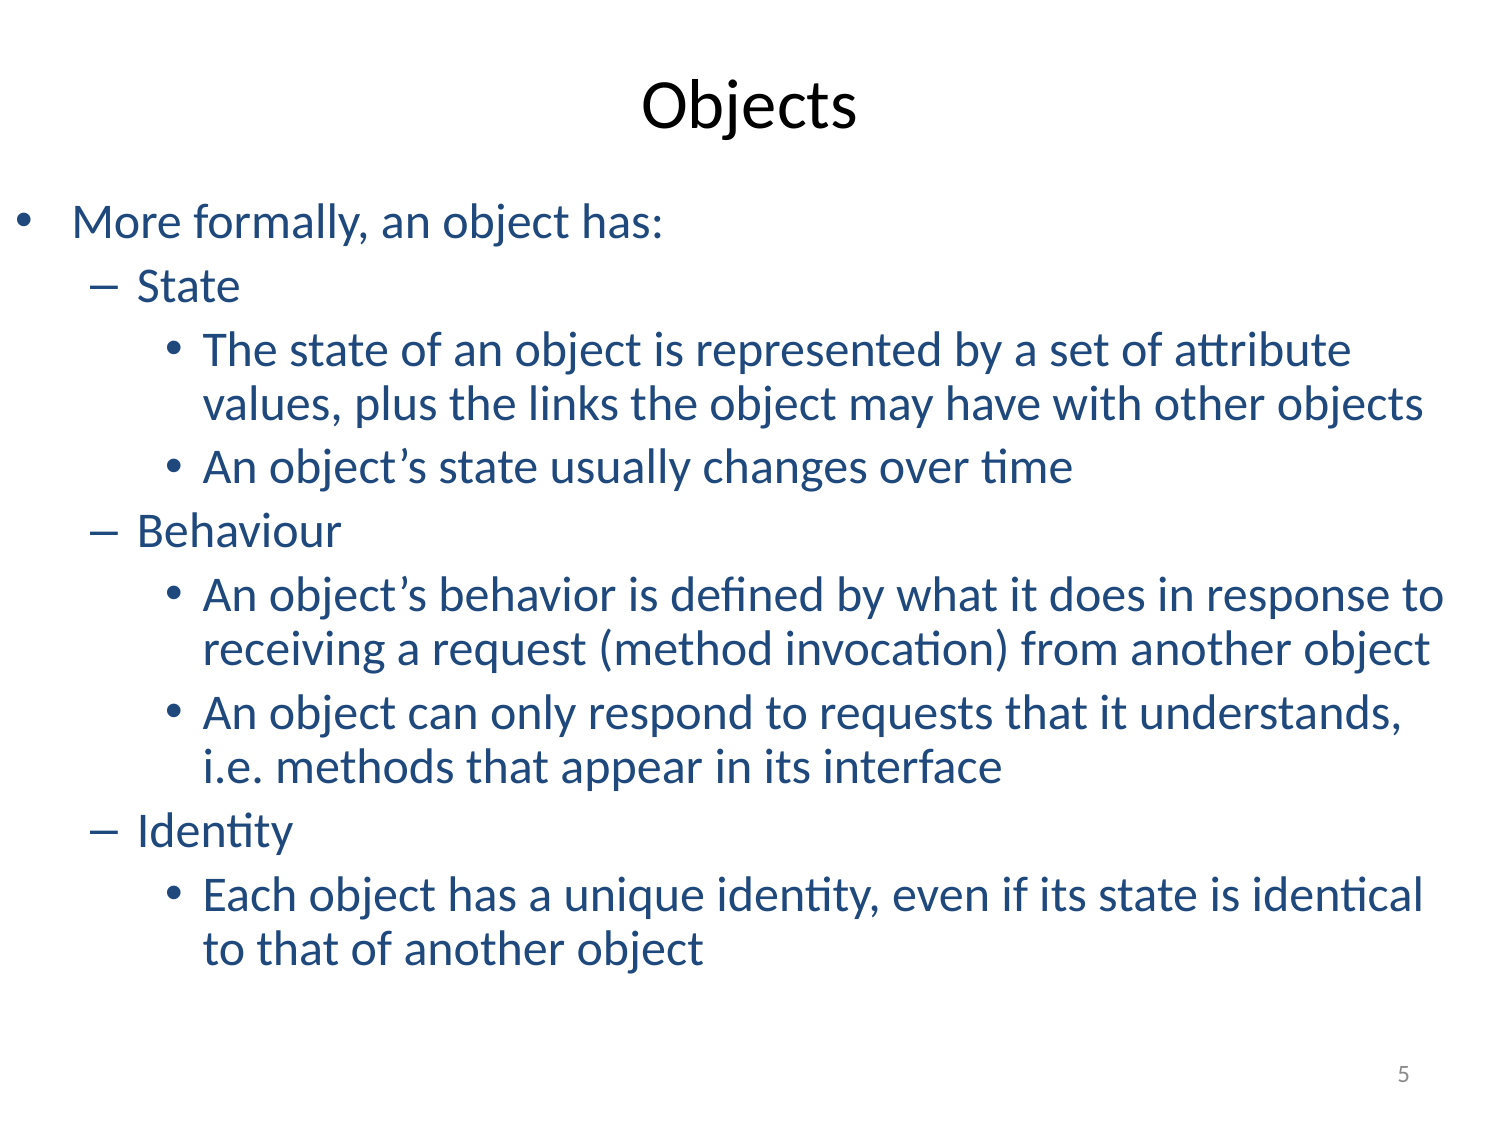

# Objects
More formally, an object has:
State
The state of an object is represented by a set of attribute values, plus the links the object may have with other objects
An object’s state usually changes over time
Behaviour
An object’s behavior is defined by what it does in response to receiving a request (method invocation) from another object
An object can only respond to requests that it understands, i.e. methods that appear in its interface
Identity
Each object has a unique identity, even if its state is identical to that of another object
5